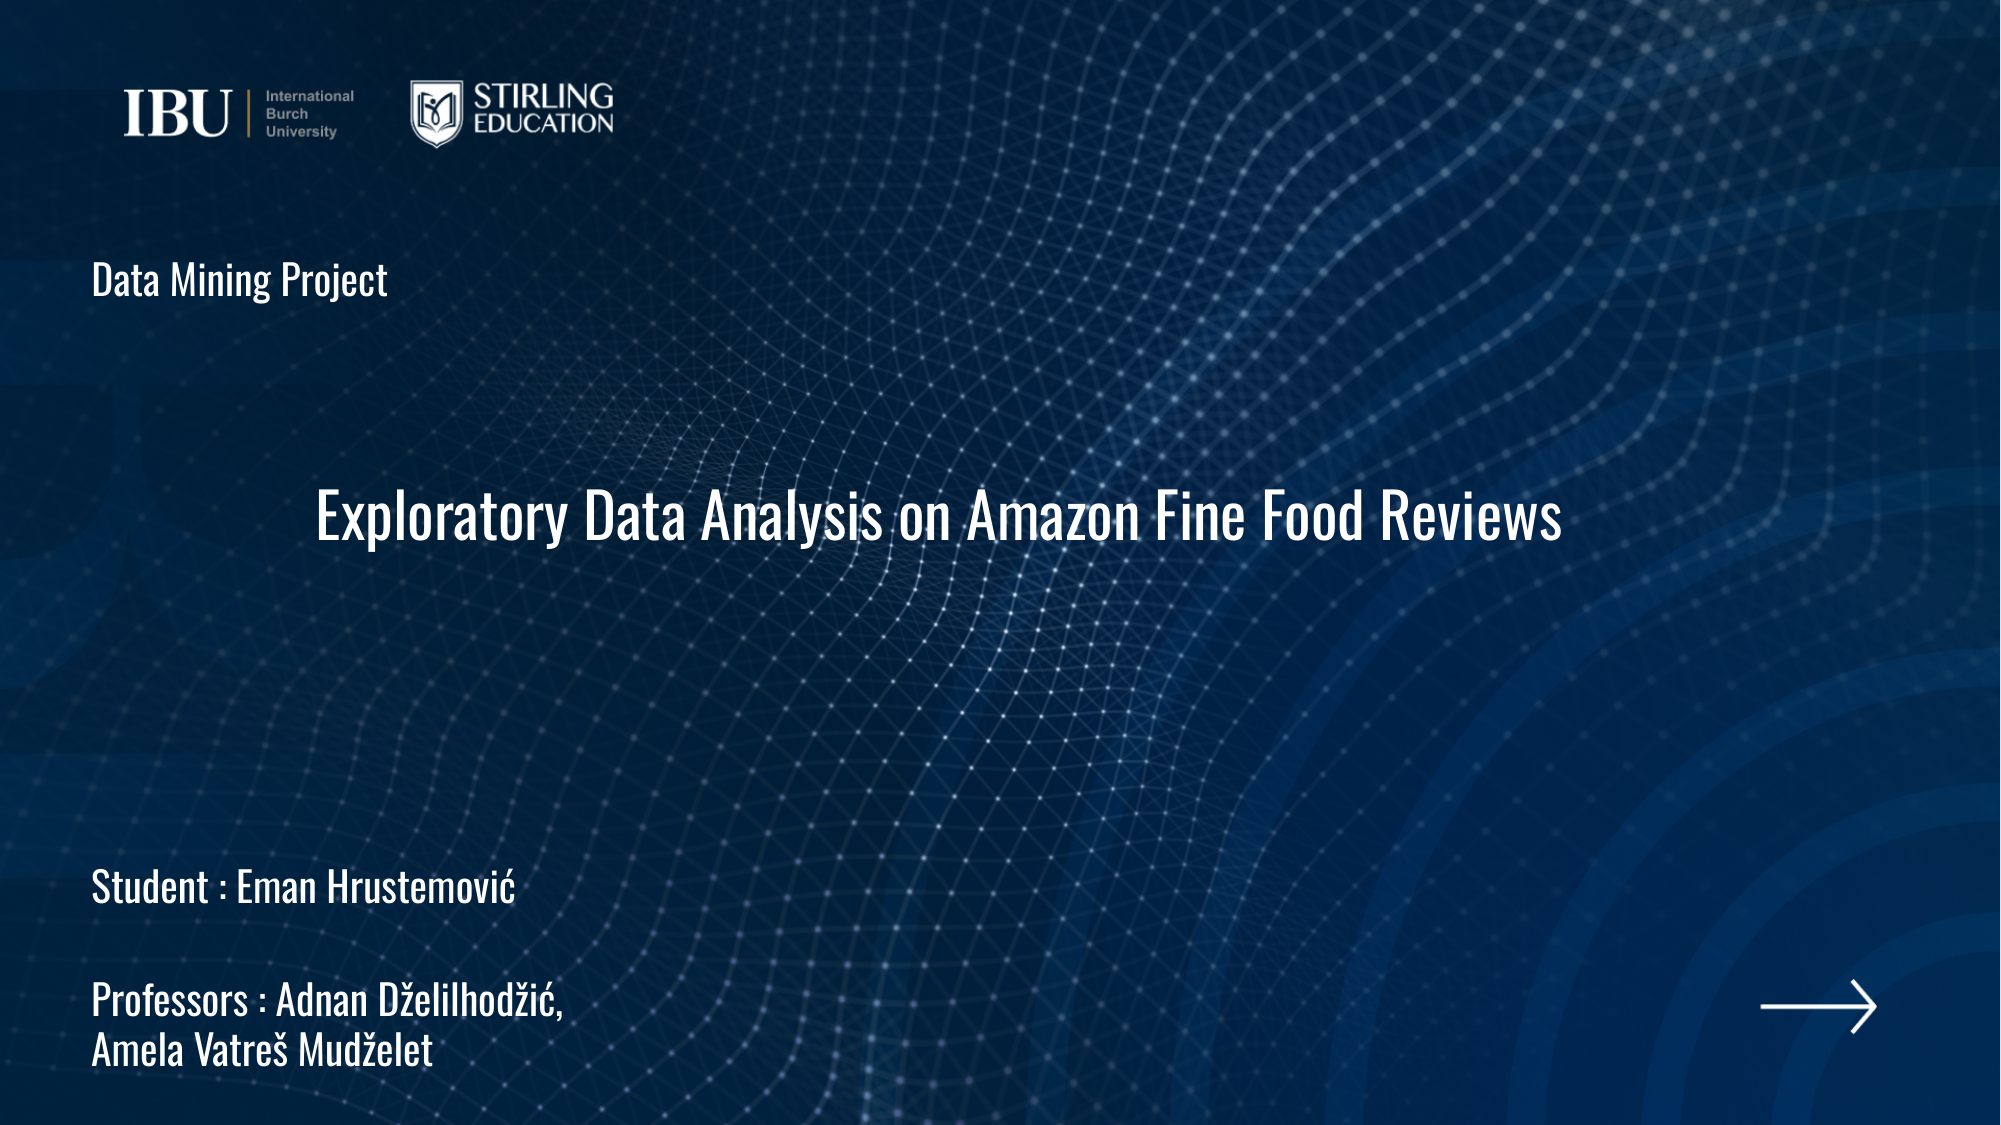

Data Mining Project
# Exploratory Data Analysis on Amazon Fine Food Reviews
Student : Eman Hrustemović
Professors : Adnan Dželilhodžić, Amela Vatreš Mudželet